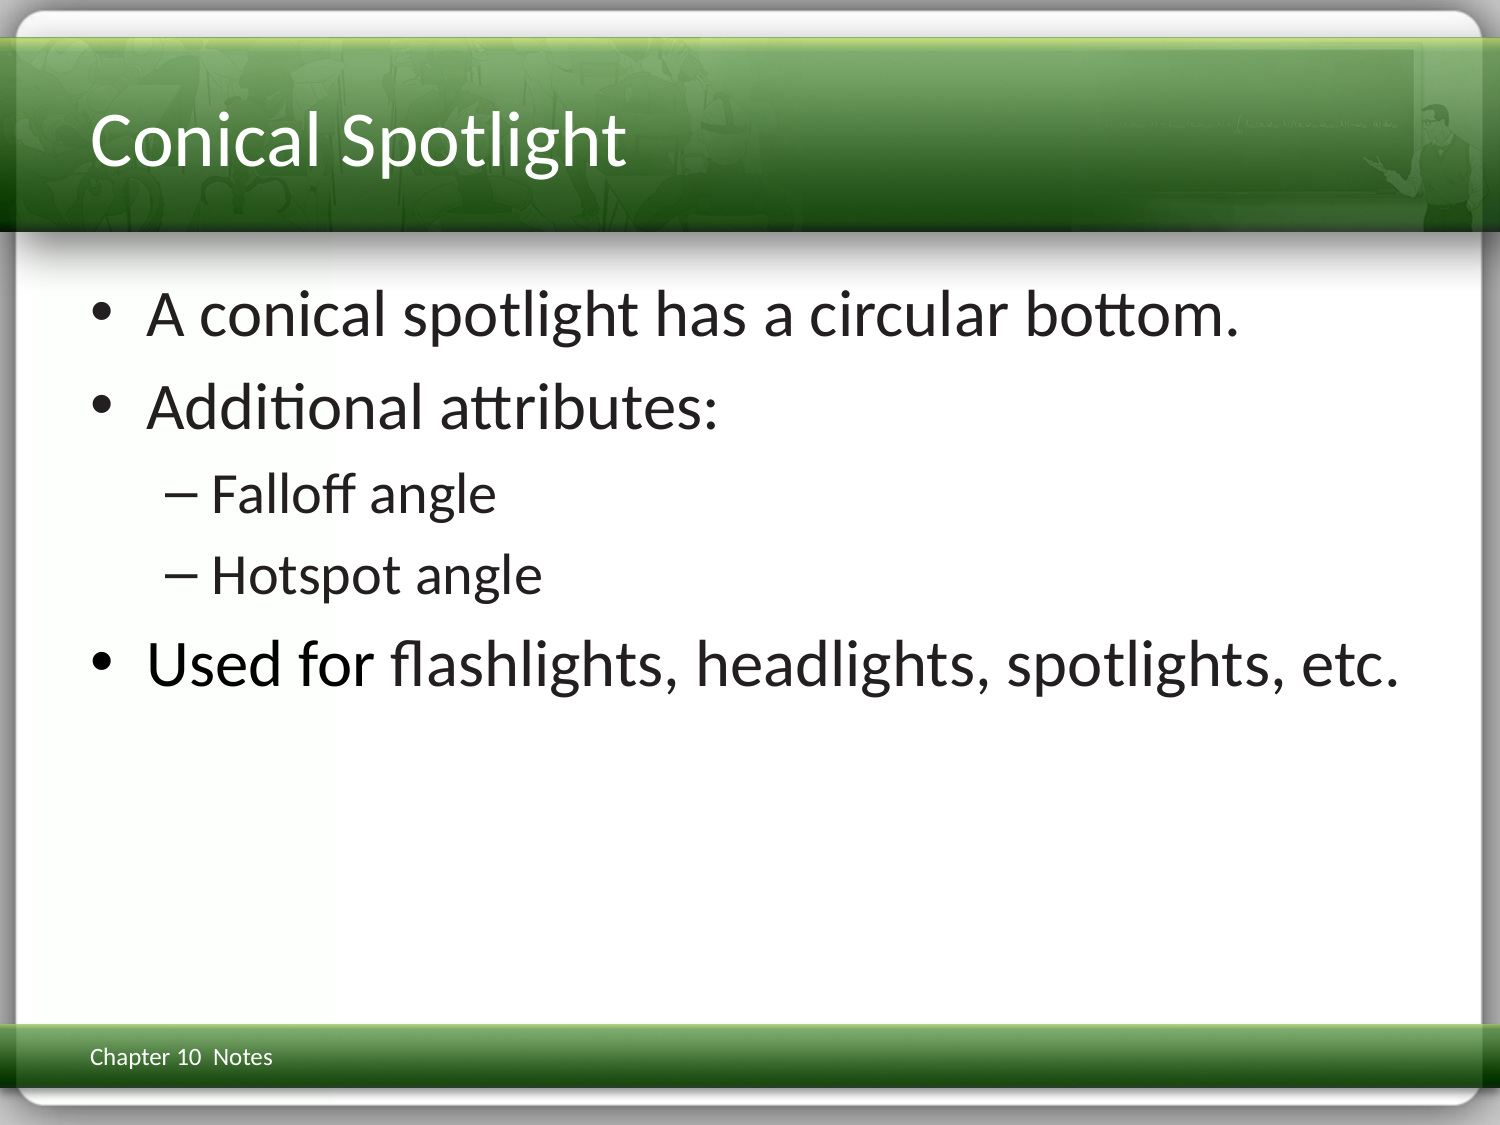

# Conical Spotlight
A conical spotlight has a circular bottom.
Additional attributes:
Falloff angle
Hotspot angle
Used for flashlights, headlights, spotlights, etc.

Chapter 10  Notes
3D Math Primer for Graphics & Game Dev
189